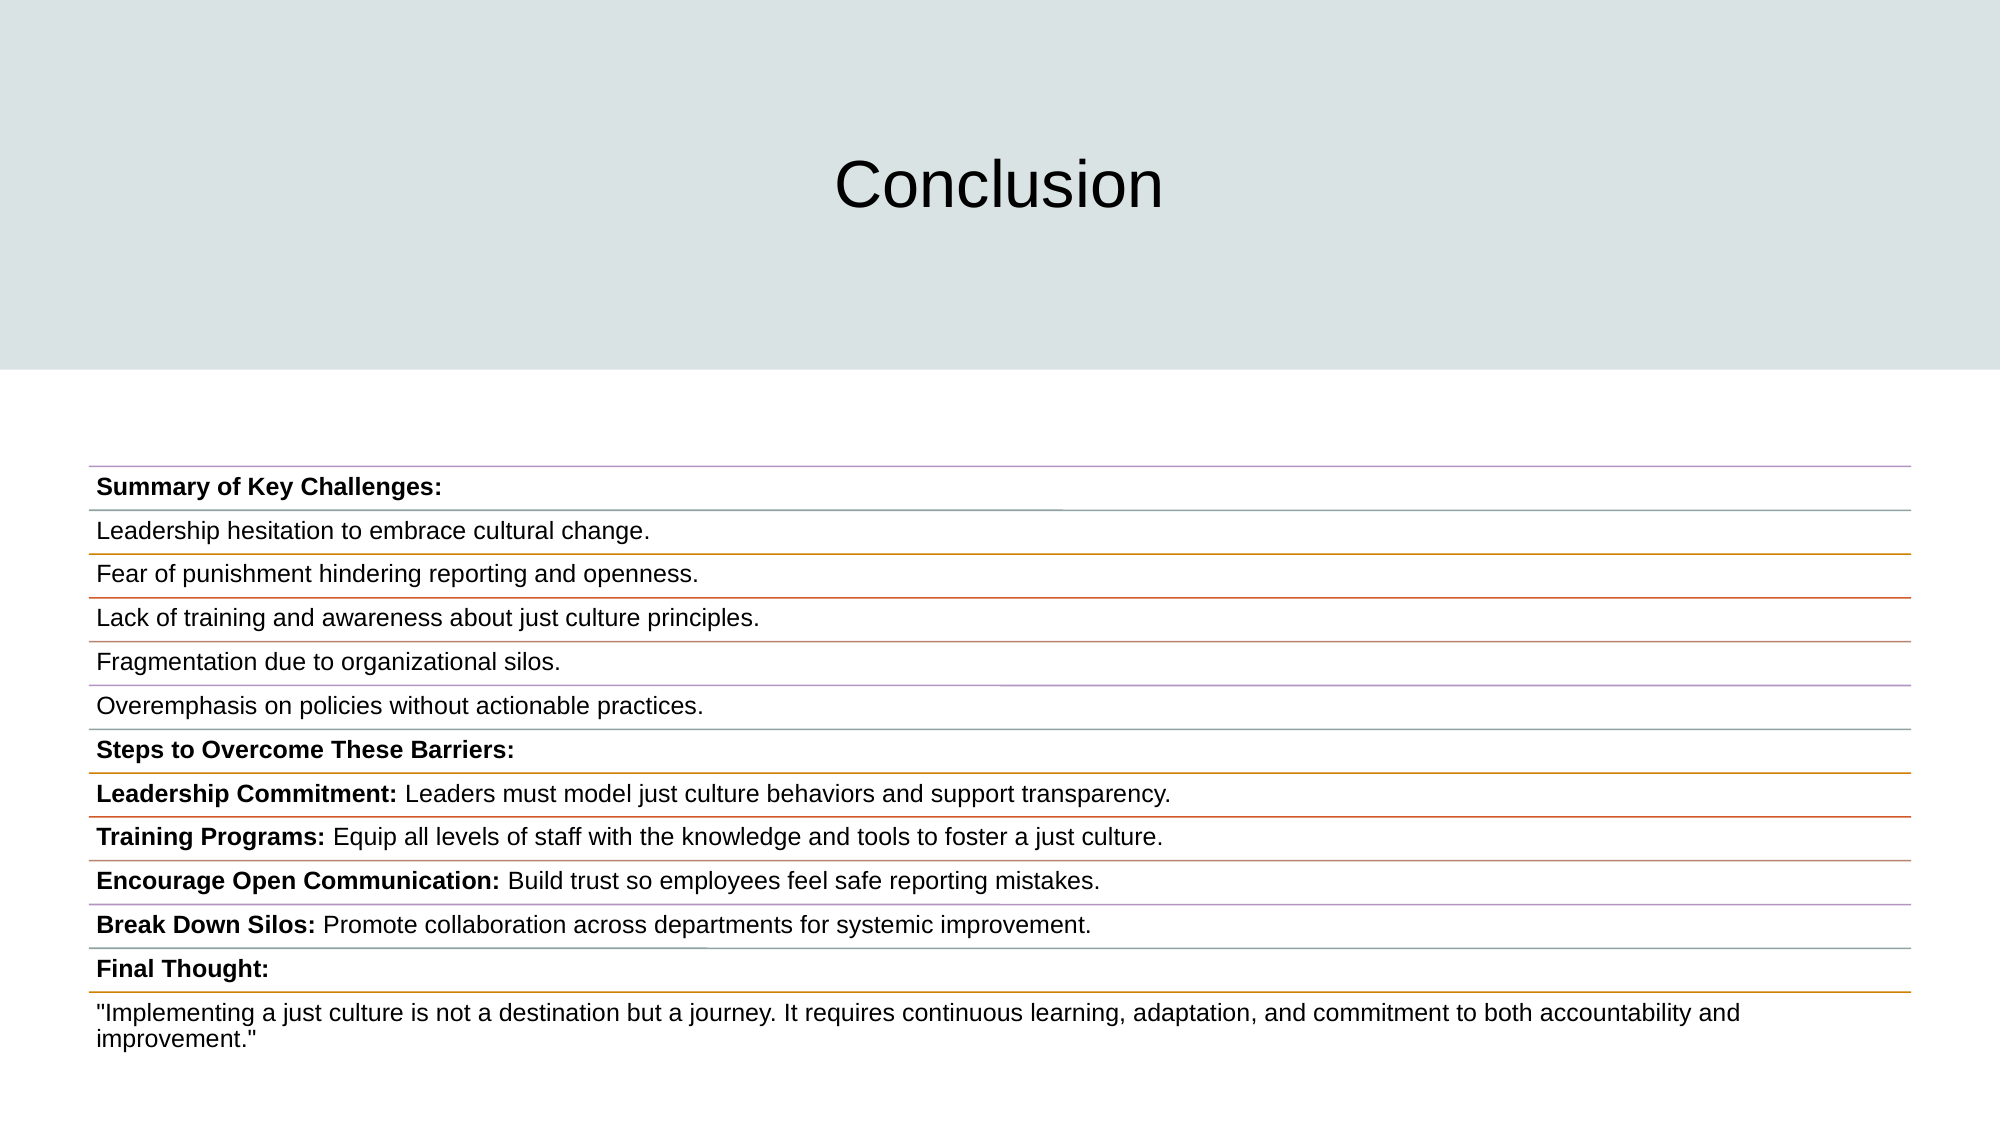

# Conclusion

Summary of Key Challenges:
Leadership hesitation to embrace cultural change.
Fear of punishment hindering reporting and openness.
Lack of training and awareness about just culture principles.
Fragmentation due to organizational silos.
Overemphasis on policies without actionable practices.
Steps to Overcome These Barriers:
Leadership Commitment: Leaders must model just culture behaviors and support transparency.
Training Programs: Equip all levels of staff with the knowledge and tools to foster a just culture.
Encourage Open Communication: Build trust so employees feel safe reporting mistakes.
Break Down Silos: Promote collaboration across departments for systemic improvement.
Final Thought:
"Implementing a just culture is not a destination but a journey. It requires continuous learning, adaptation, and commitment to both accountability and improvement."